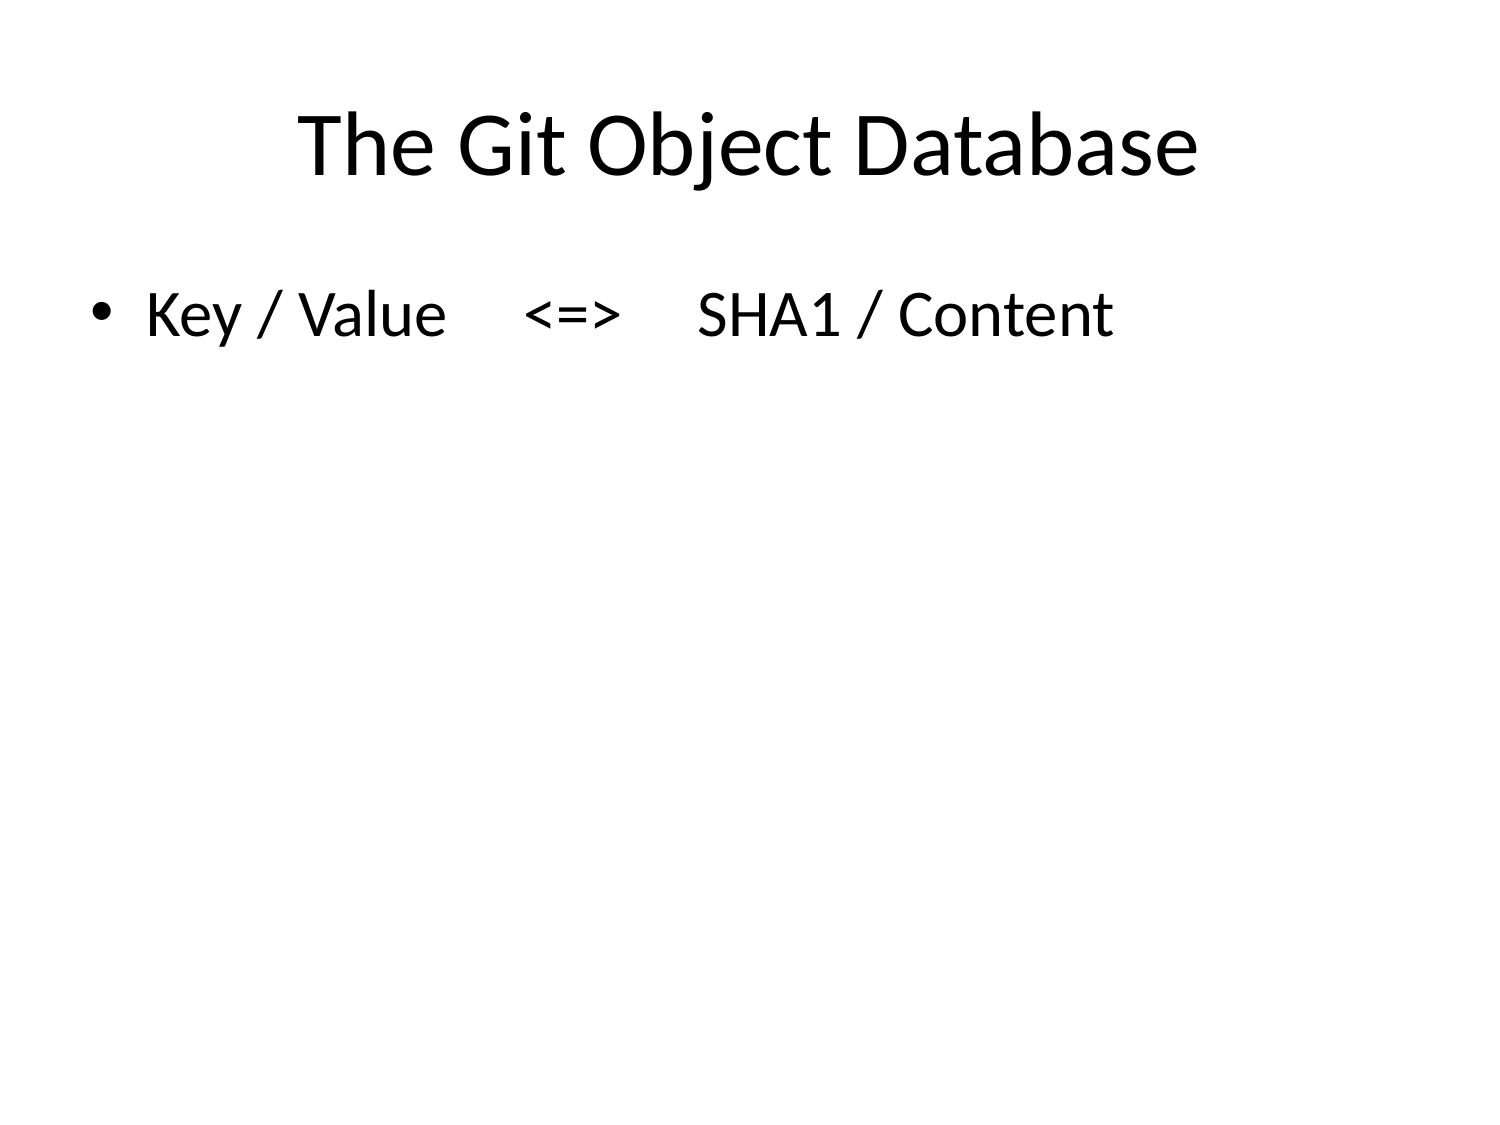

# The Git Object Database
Key / Value     <=>     SHA1 / Content